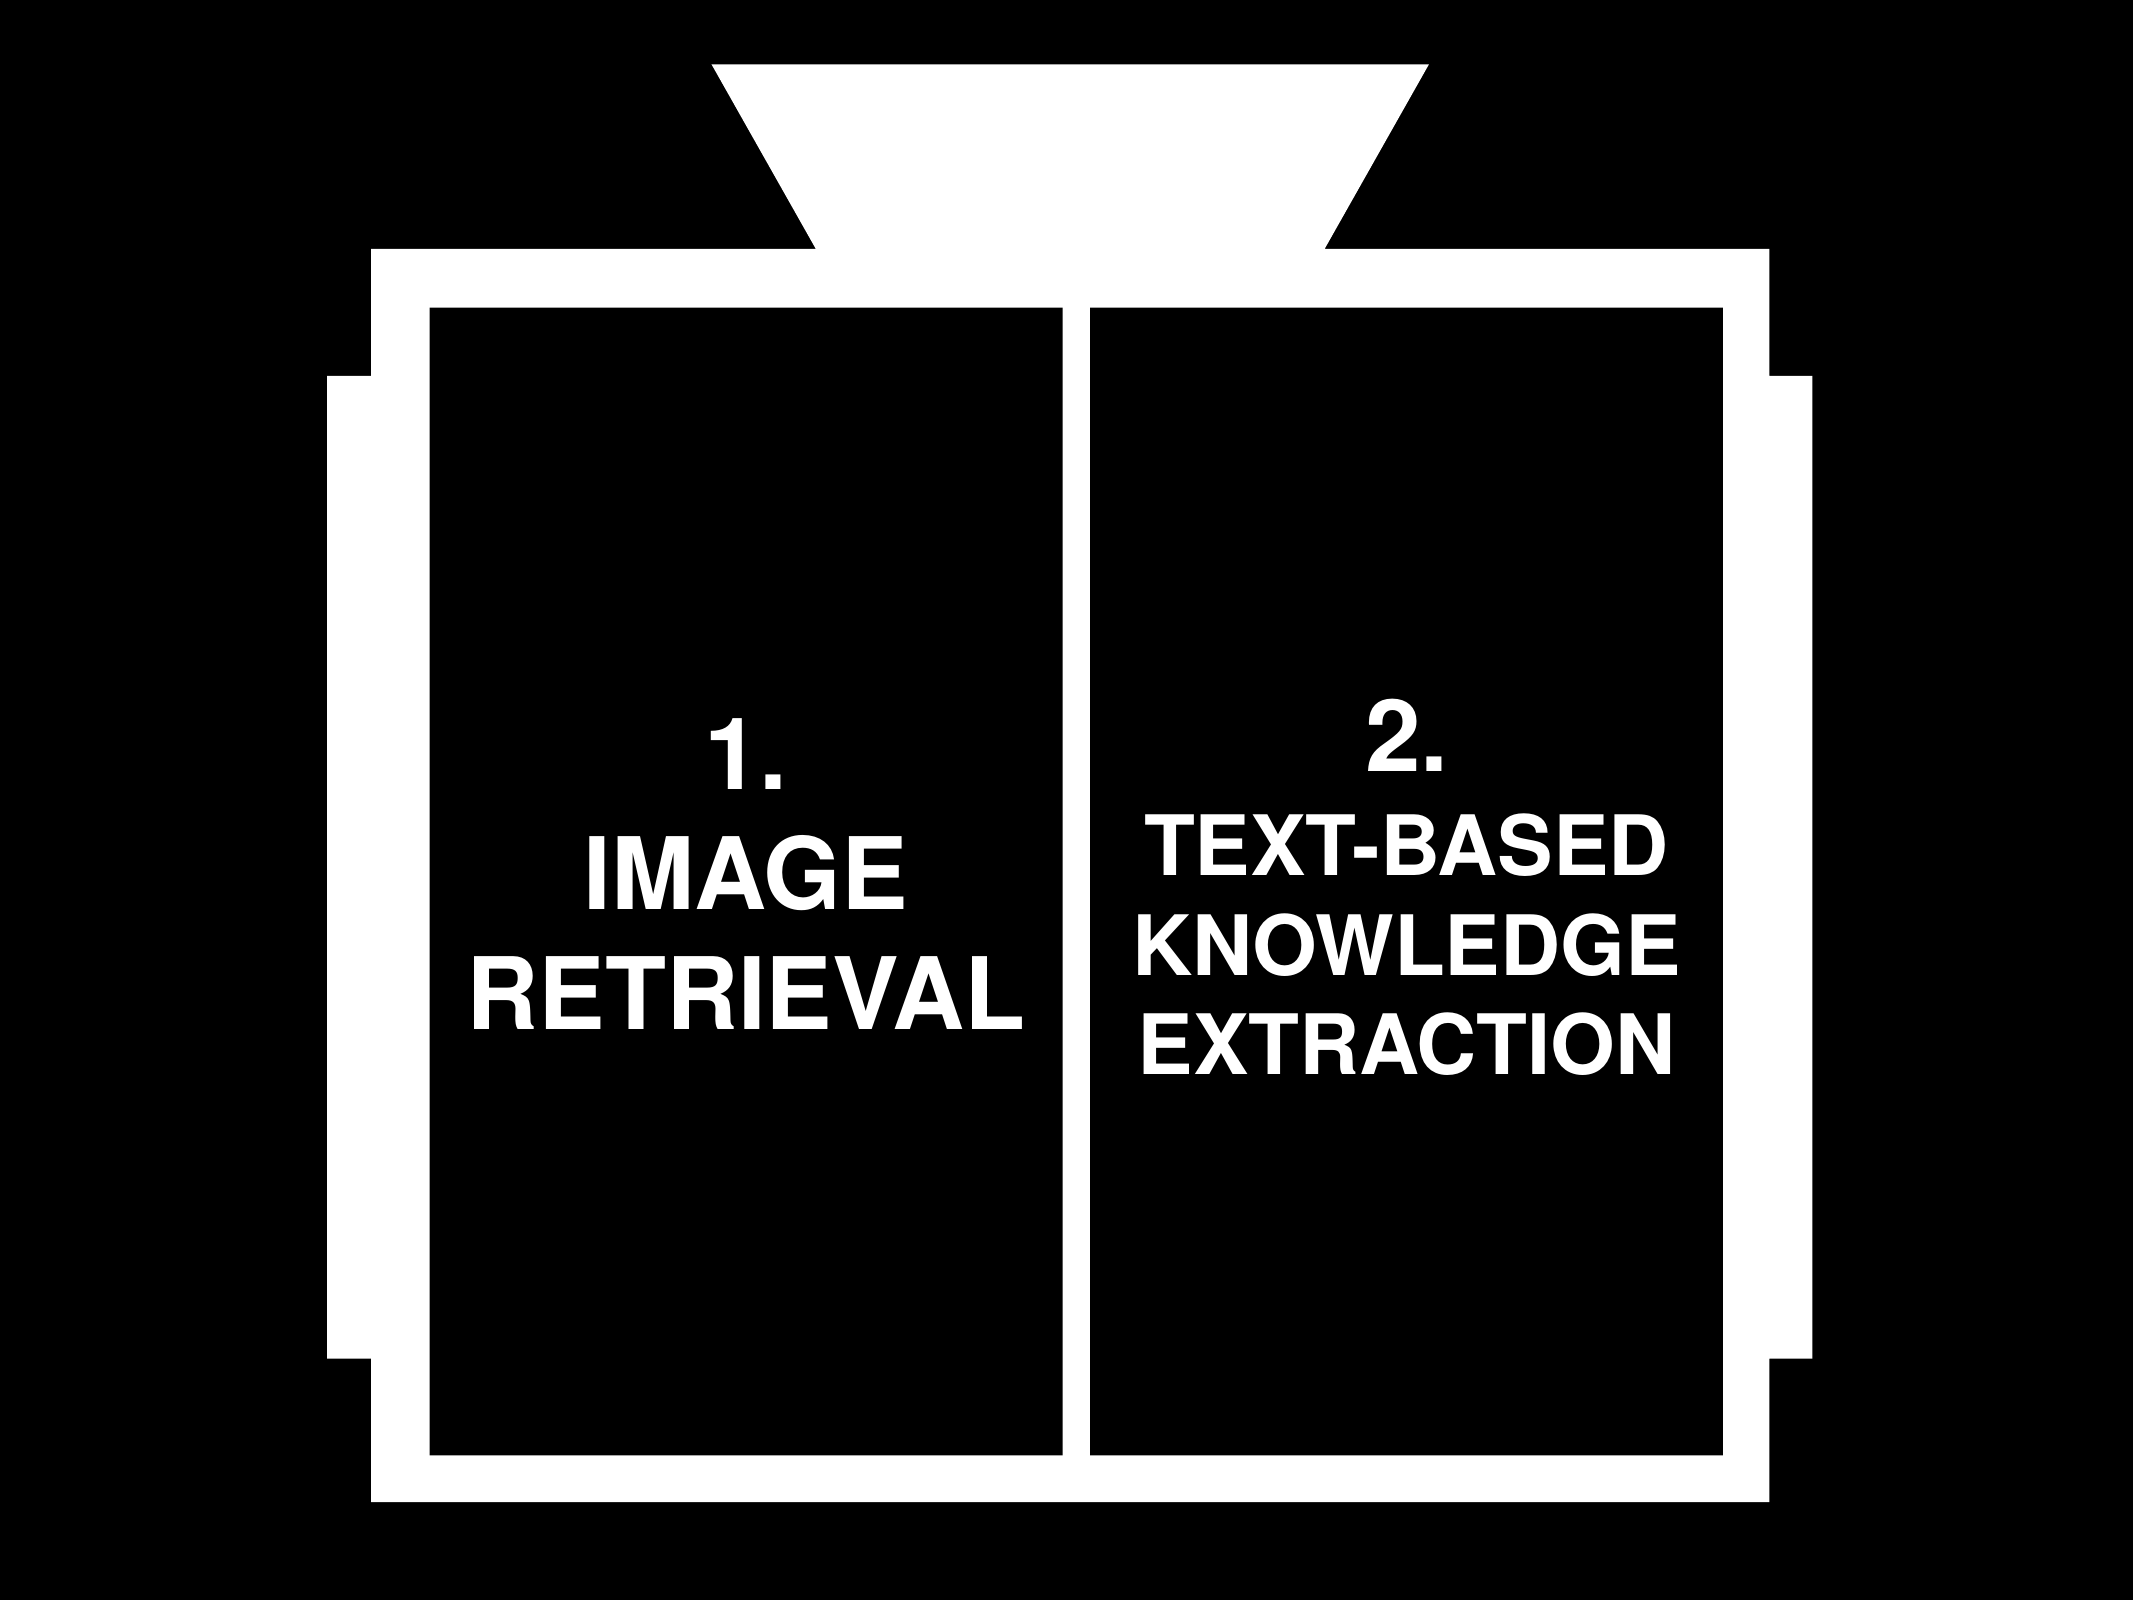

2.
TEXT-BASED
KNOWLEDGE
EXTRACTION
1.
IMAGE
RETRIEVAL